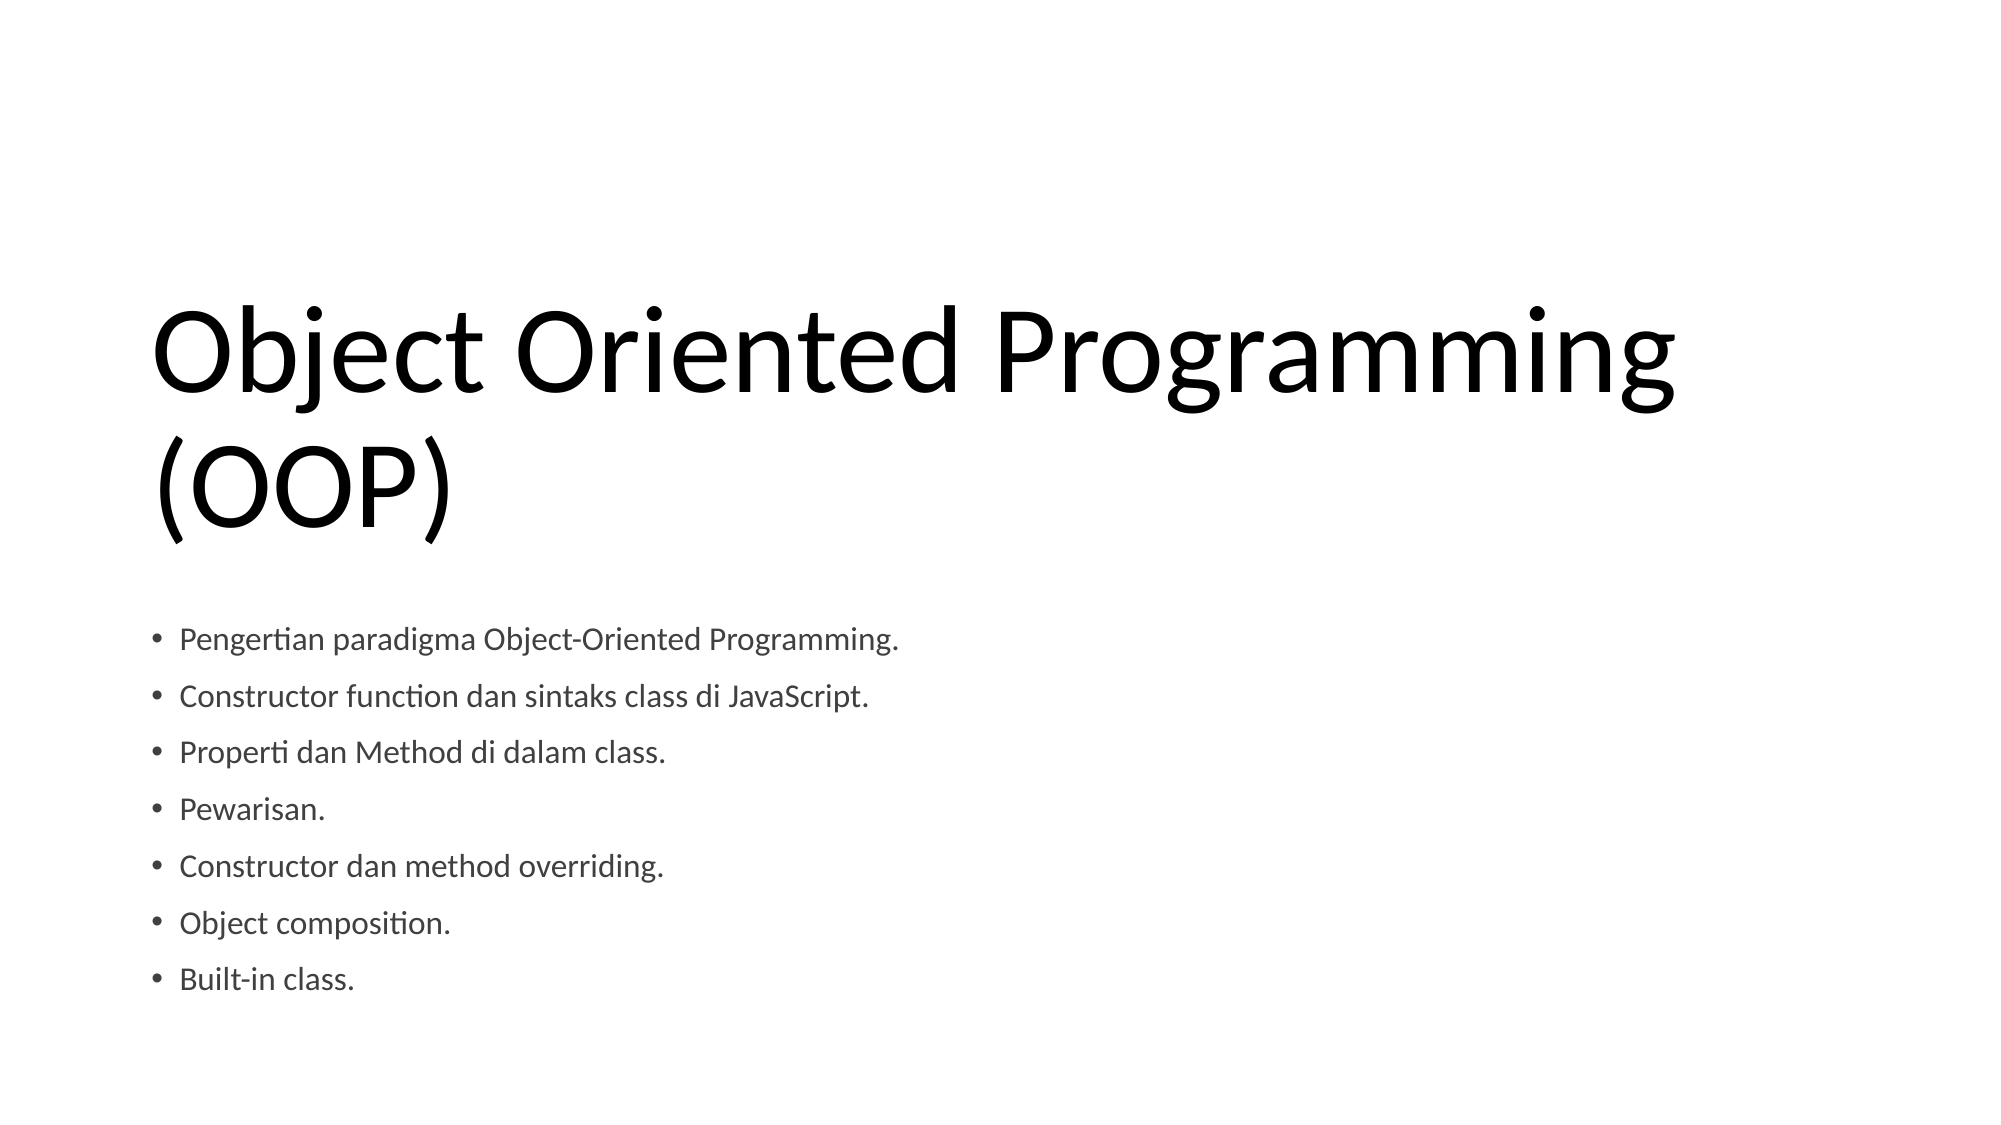

# Object Oriented Programming (OOP)
Pengertian paradigma Object-Oriented Programming.
Constructor function dan sintaks class di JavaScript.
Properti dan Method di dalam class.
Pewarisan.
Constructor dan method overriding.
Object composition.
Built-in class.